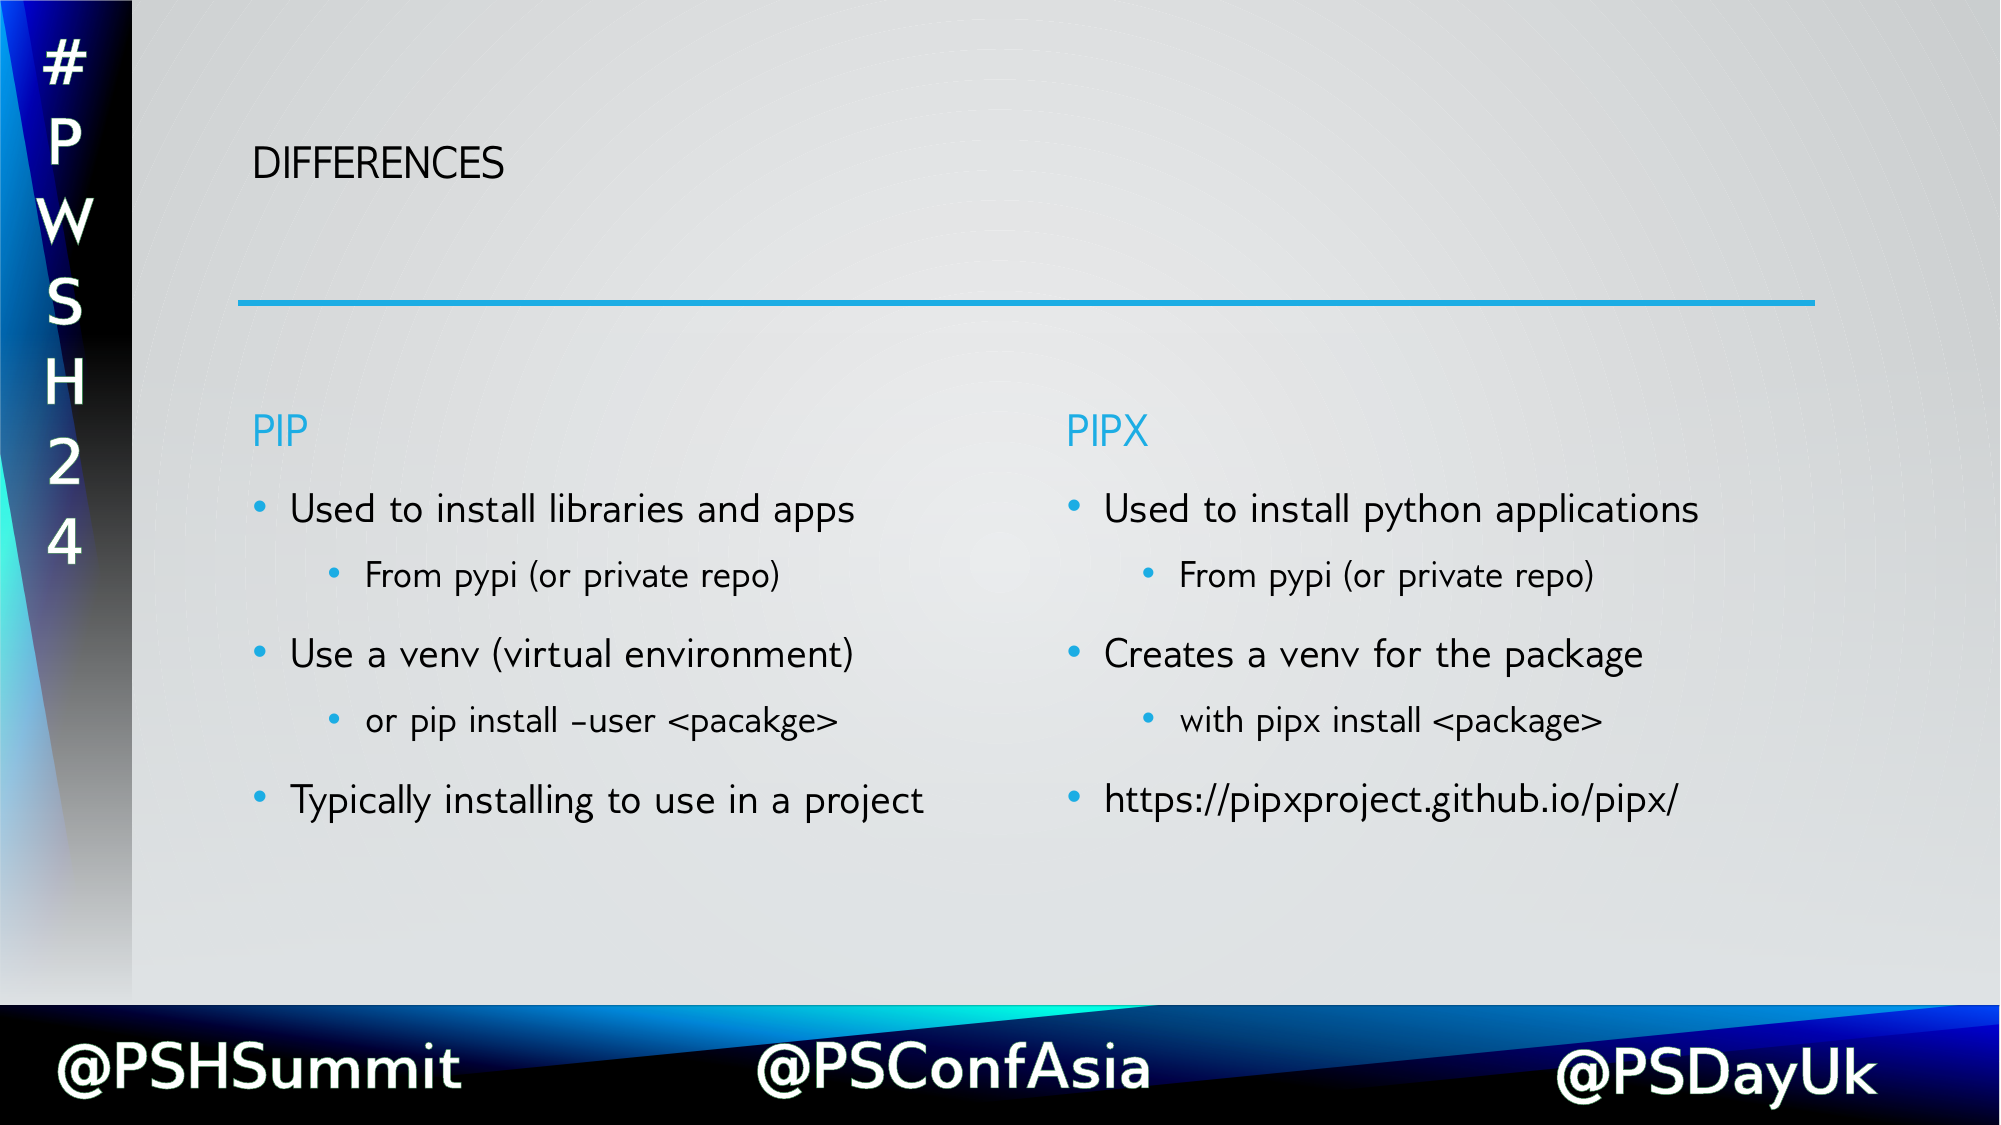

# Differences
Pip
PipX
Used to install python applications
From pypi (or private repo)
Creates a venv for the package
with pipx install <package>
https://pipxproject.github.io/pipx/
Used to install libraries and apps
From pypi (or private repo)
Use a venv (virtual environment)
or pip install –user <pacakge>
Typically installing to use in a project